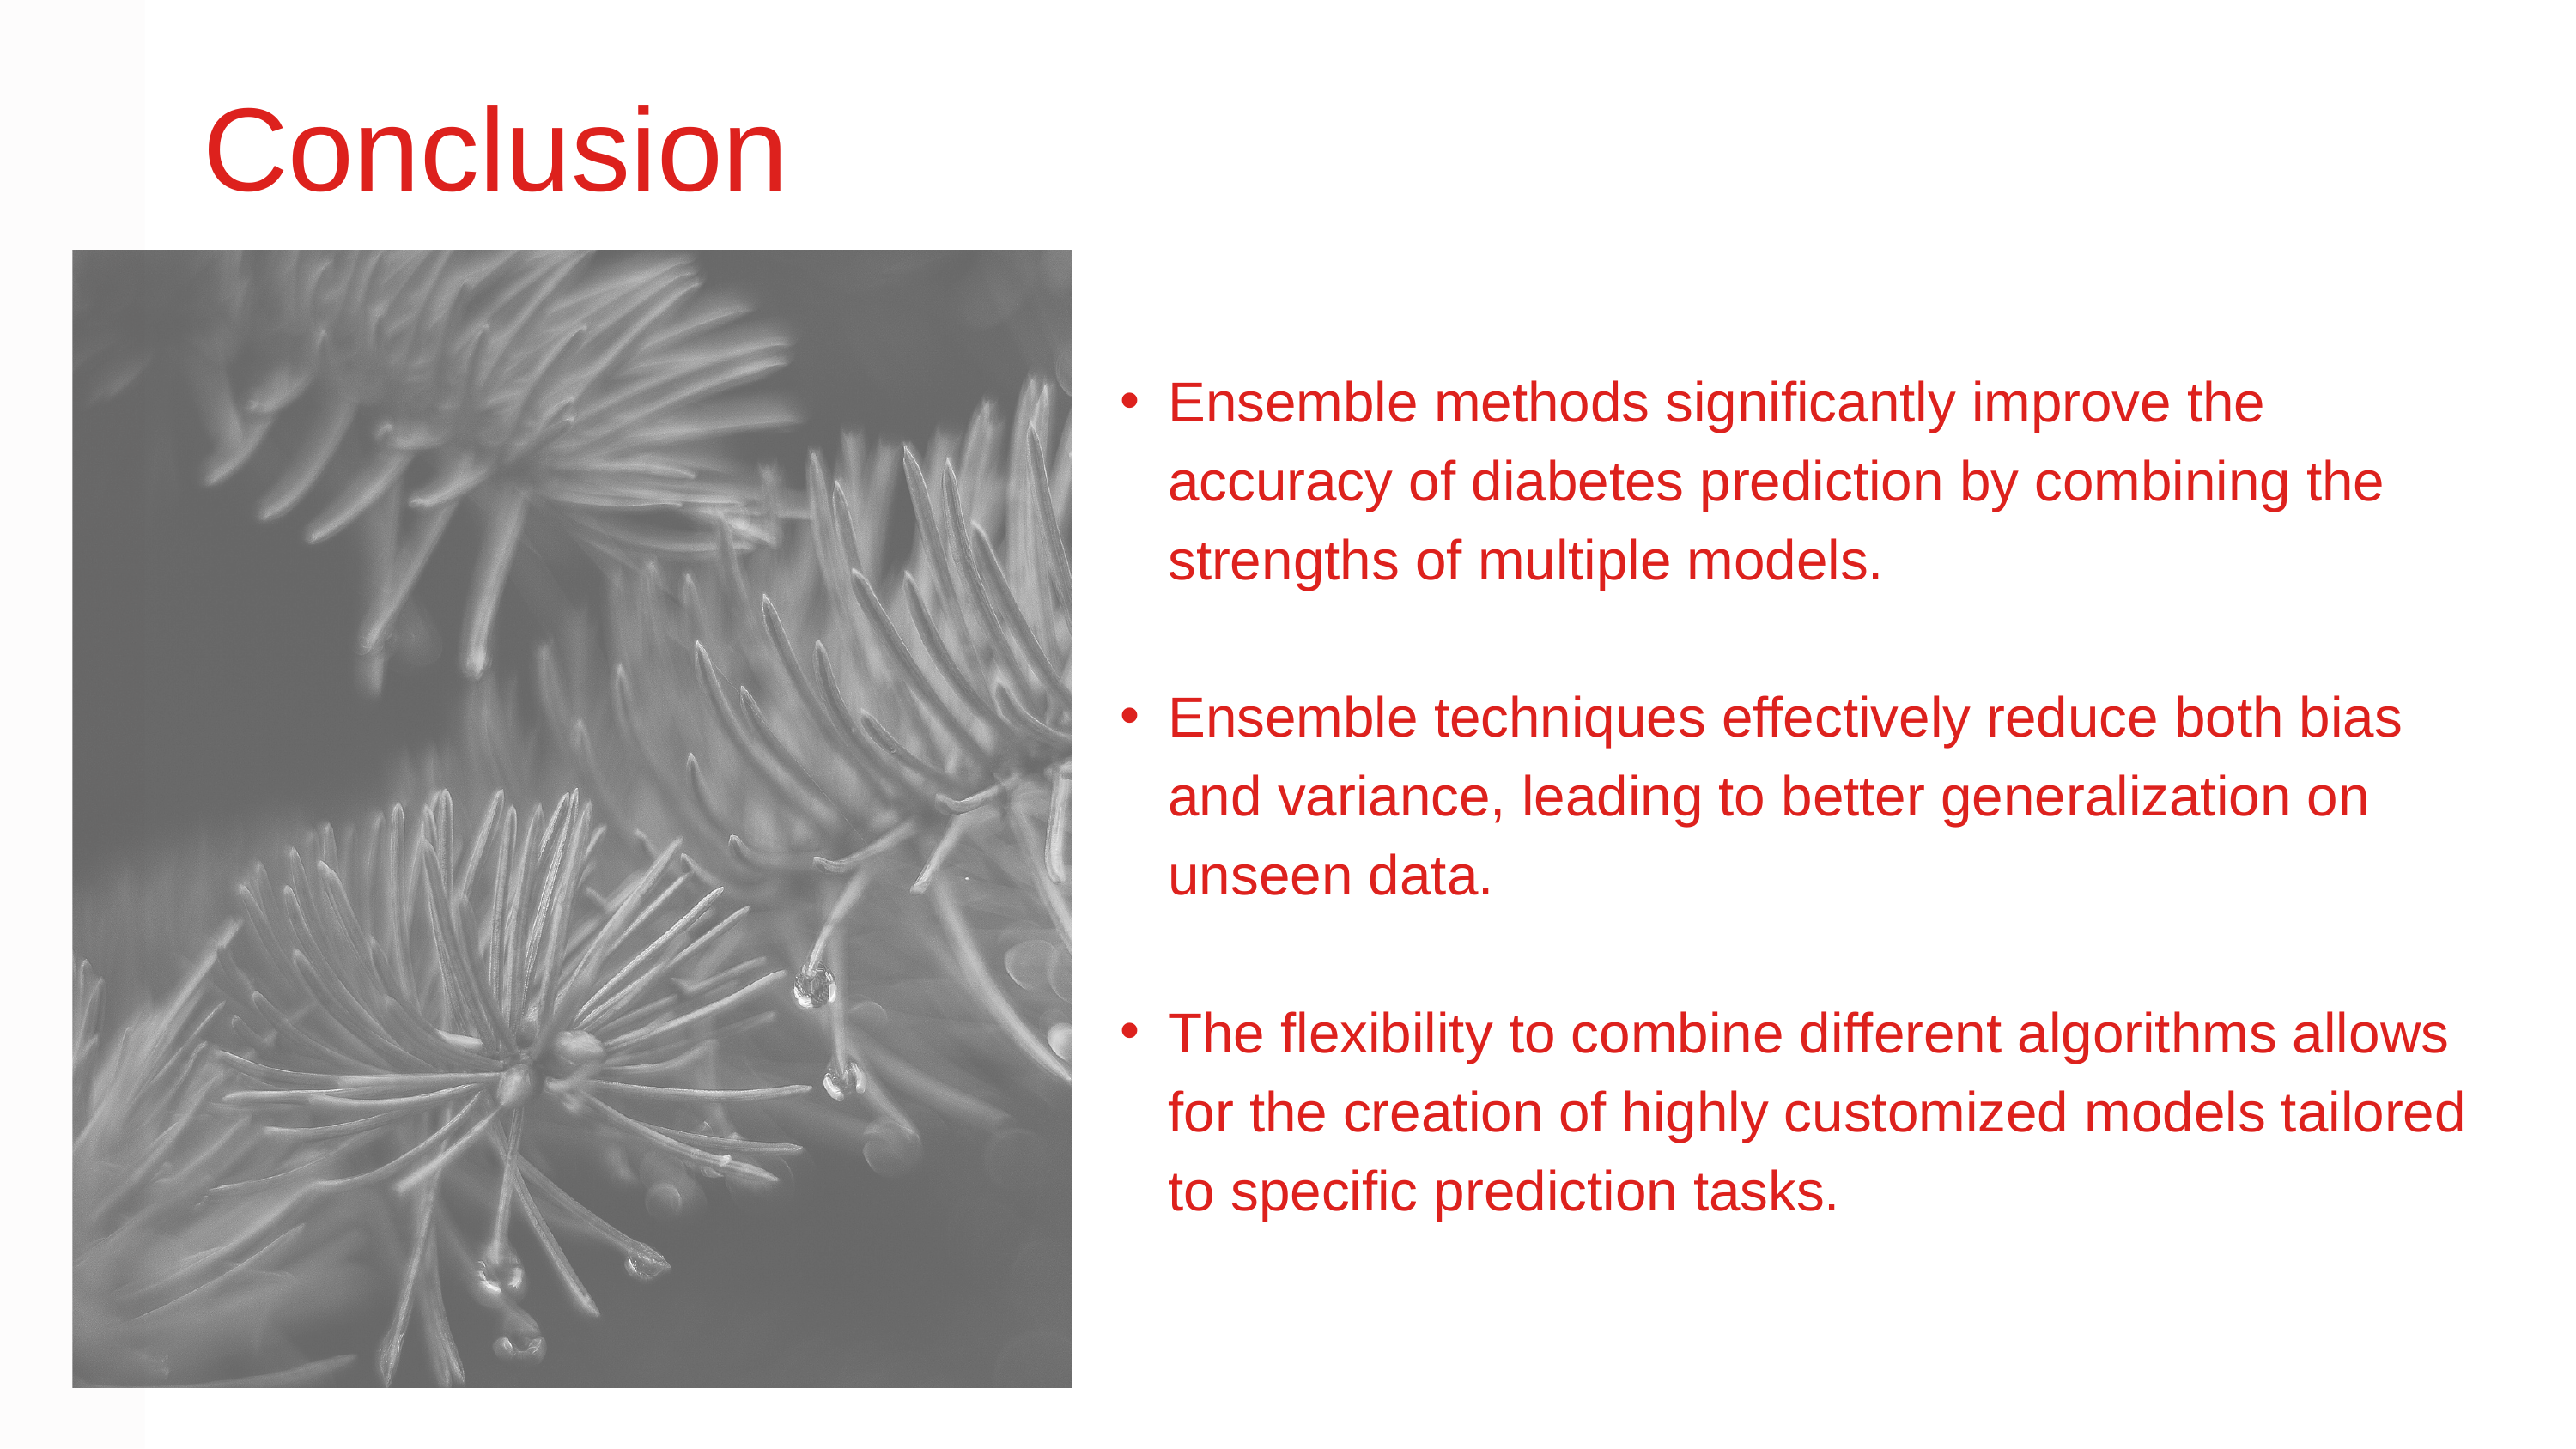

Conclusion

Ensemble methods significantly improve the accuracy of diabetes prediction by combining the strengths of multiple models.

Ensemble techniques effectively reduce both bias and variance, leading to better generalization on unseen data.

The flexibility to combine different algorithms allows for the creation of highly customized models tailored to specific prediction tasks.